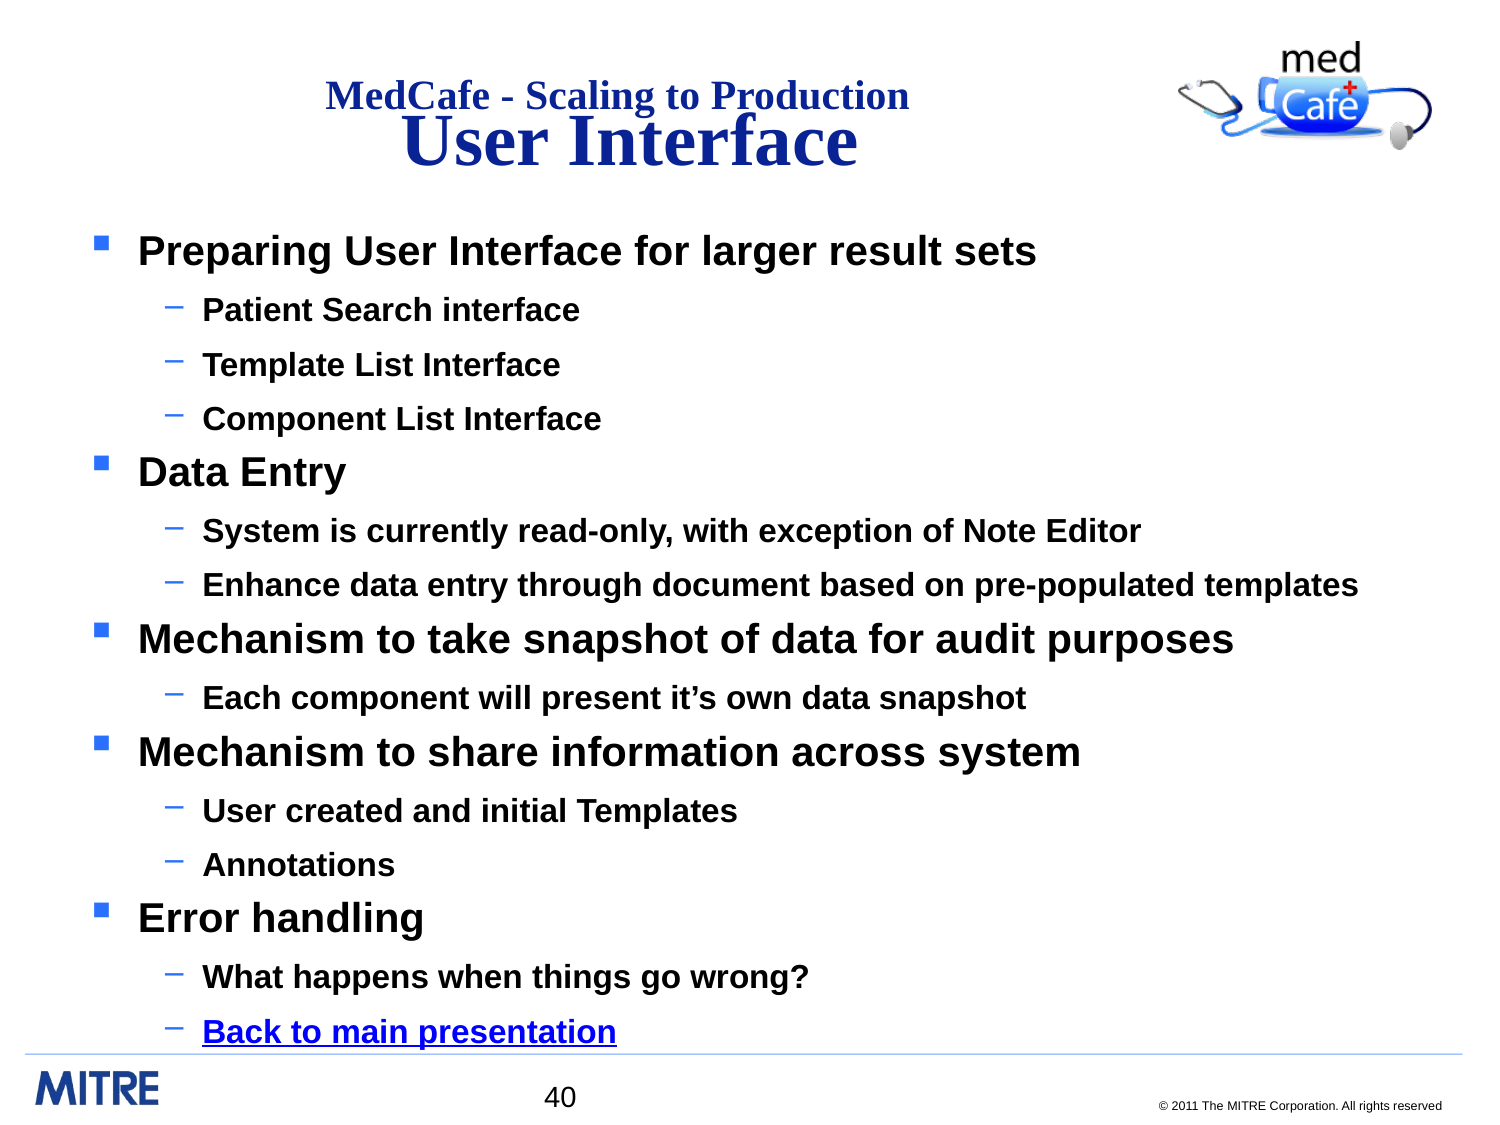

# MedCafe - Scaling to Production User Interface
Preparing User Interface for larger result sets
Patient Search interface
Template List Interface
Component List Interface
Data Entry
System is currently read-only, with exception of Note Editor
Enhance data entry through document based on pre-populated templates
Mechanism to take snapshot of data for audit purposes
Each component will present it’s own data snapshot
Mechanism to share information across system
User created and initial Templates
Annotations
Error handling
What happens when things go wrong?
Back to main presentation